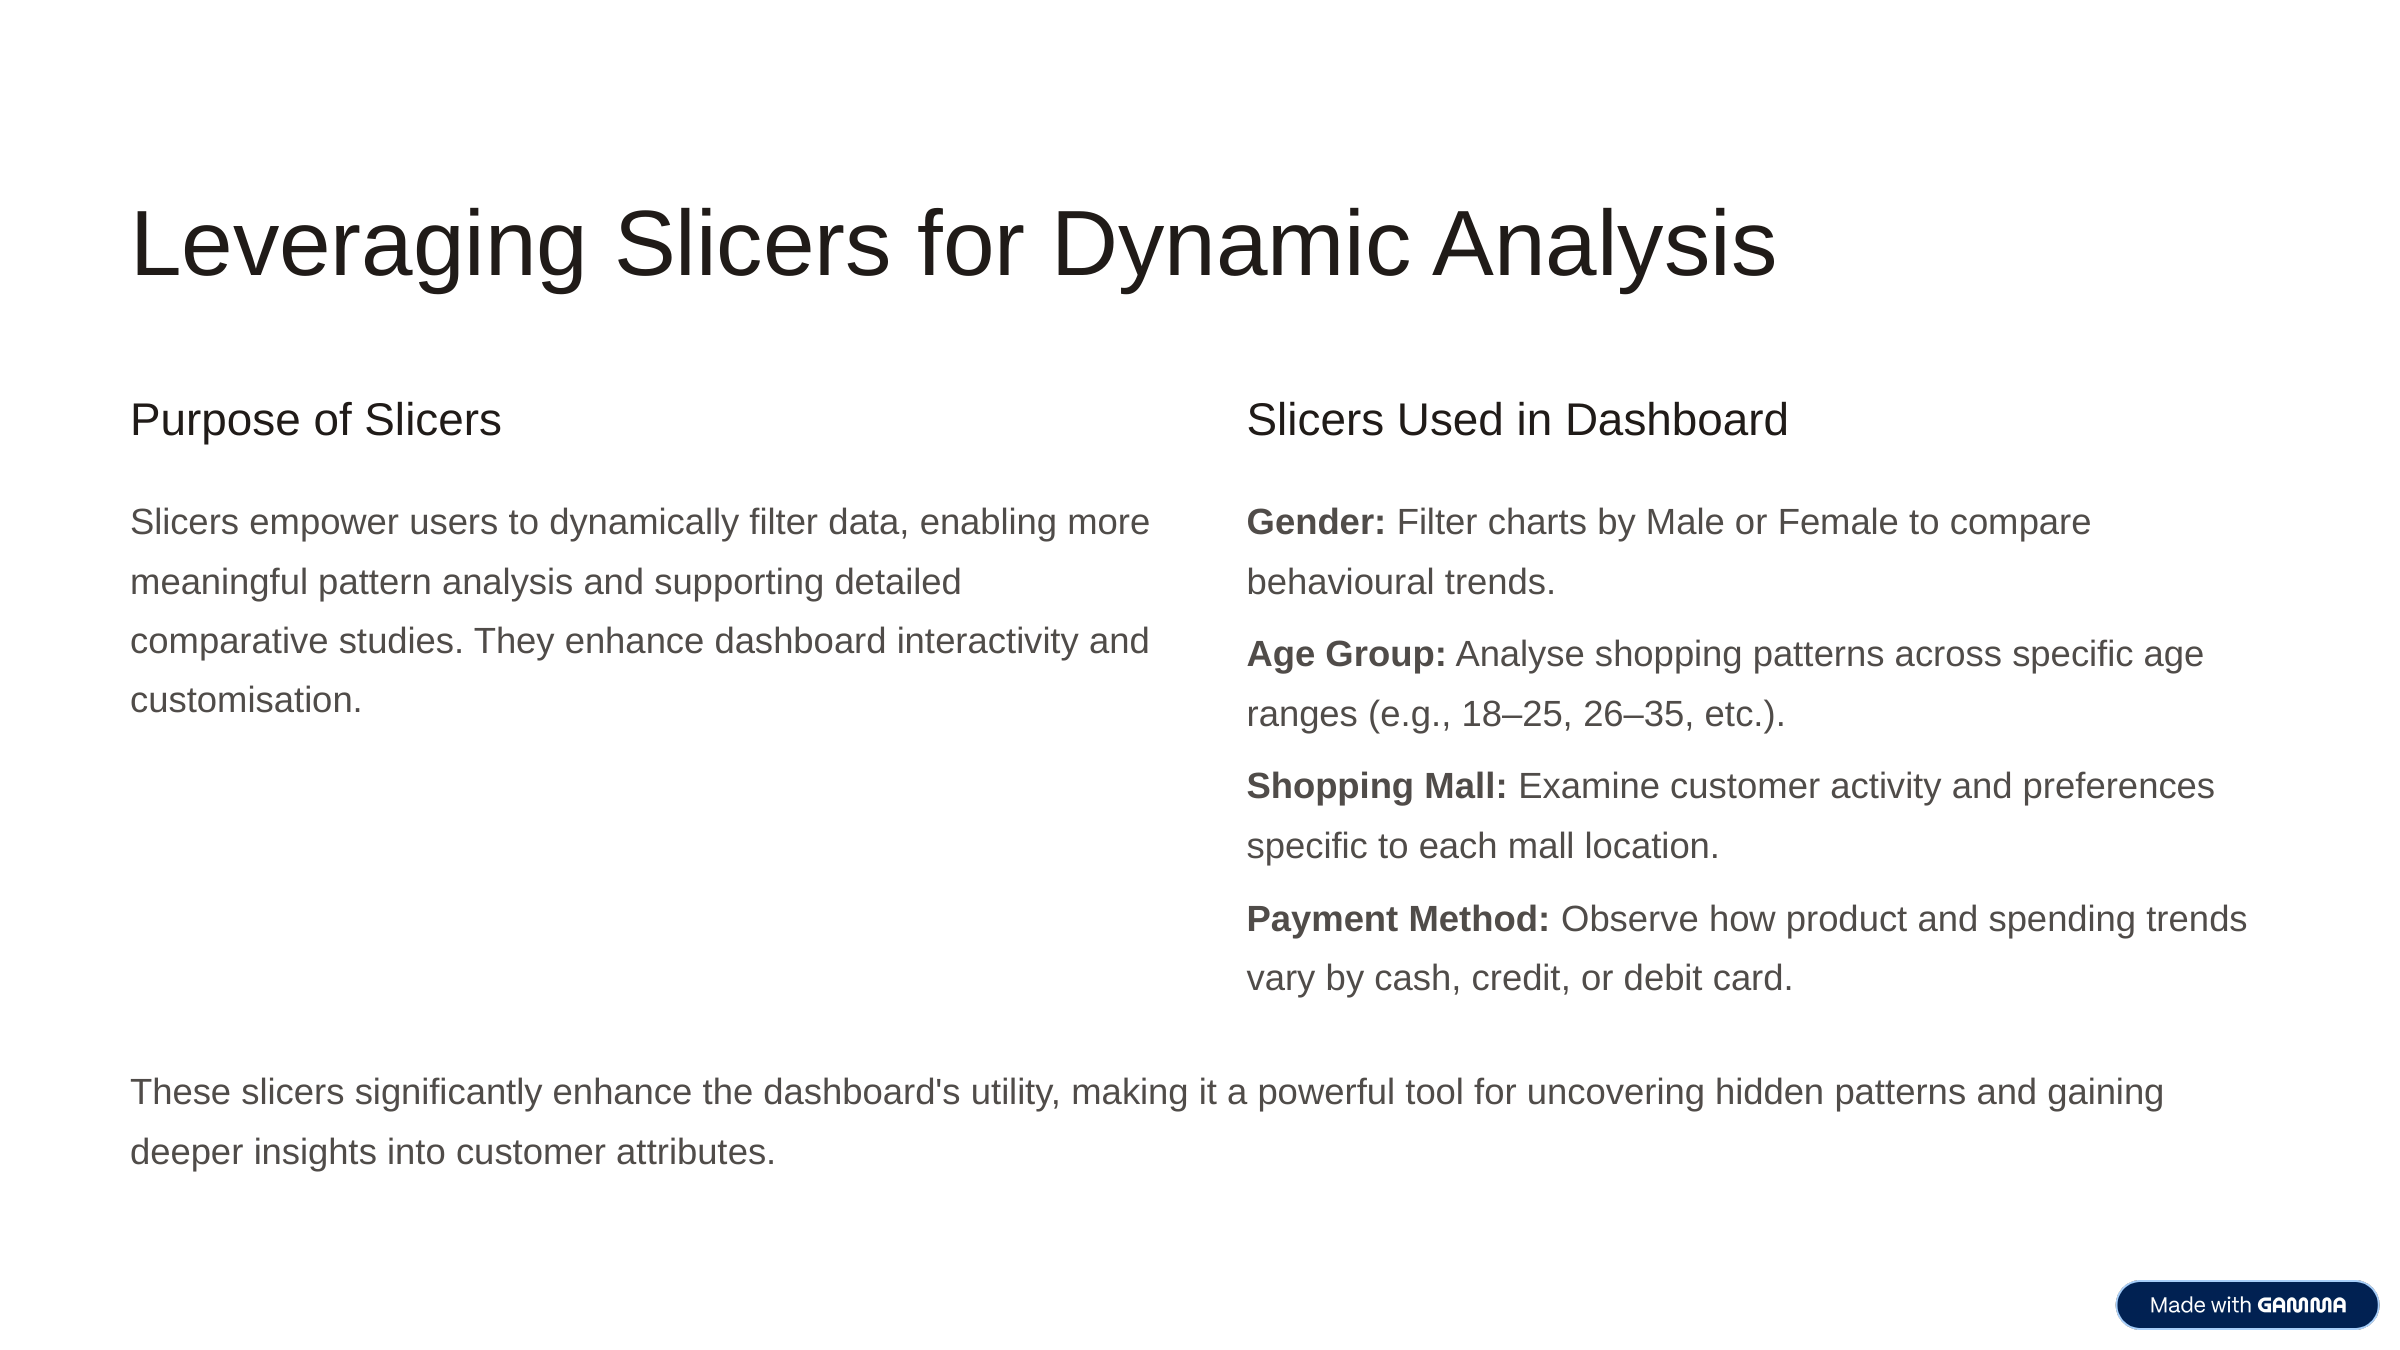

Leveraging Slicers for Dynamic Analysis
Purpose of Slicers
Slicers Used in Dashboard
Slicers empower users to dynamically filter data, enabling more meaningful pattern analysis and supporting detailed comparative studies. They enhance dashboard interactivity and customisation.
Gender: Filter charts by Male or Female to compare behavioural trends.
Age Group: Analyse shopping patterns across specific age ranges (e.g., 18–25, 26–35, etc.).
Shopping Mall: Examine customer activity and preferences specific to each mall location.
Payment Method: Observe how product and spending trends vary by cash, credit, or debit card.
These slicers significantly enhance the dashboard's utility, making it a powerful tool for uncovering hidden patterns and gaining deeper insights into customer attributes.